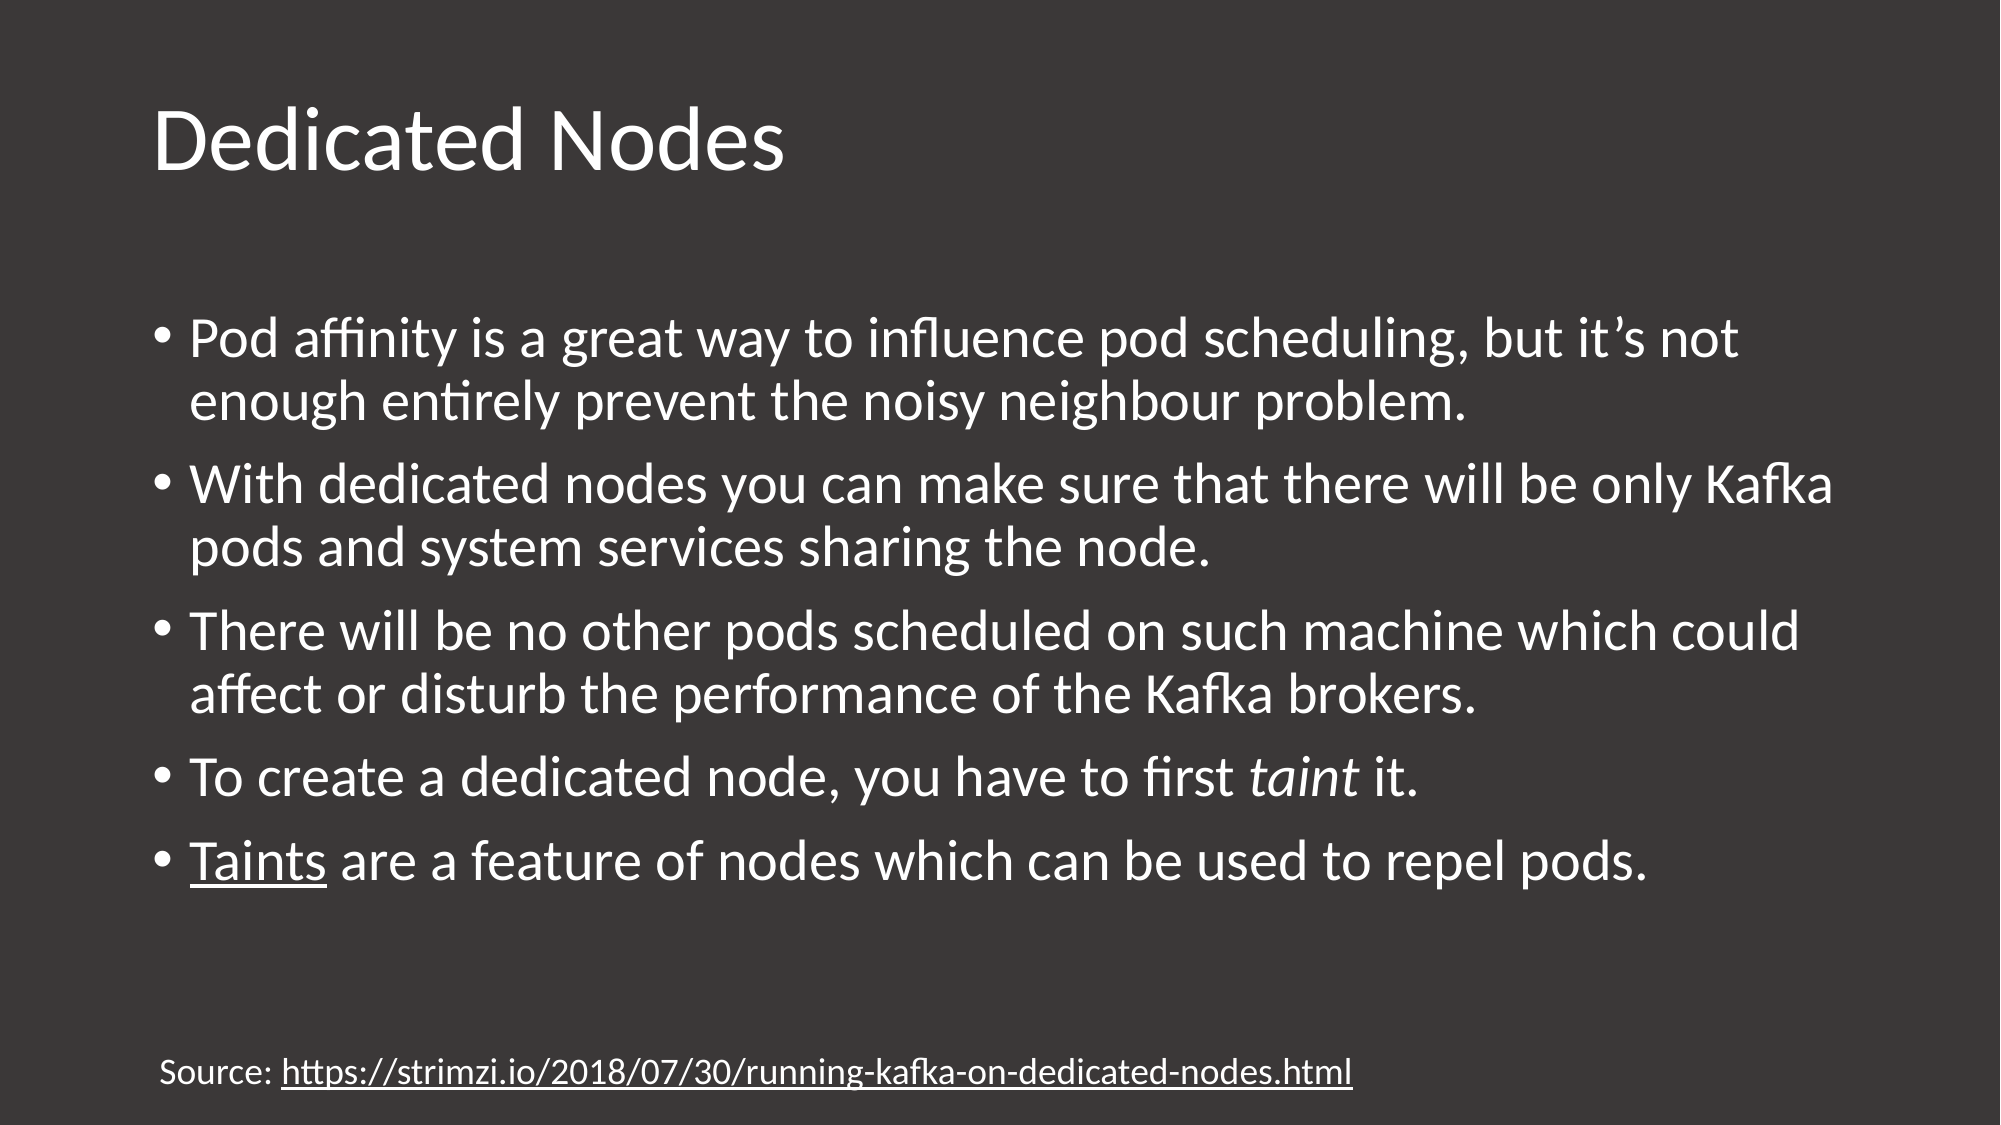

# Dedicated Nodes
Pod affinity is a great way to influence pod scheduling, but it’s not enough entirely prevent the noisy neighbour problem.
With dedicated nodes you can make sure that there will be only Kafka pods and system services sharing the node.
There will be no other pods scheduled on such machine which could affect or disturb the performance of the Kafka brokers.
To create a dedicated node, you have to first taint it.
Taints are a feature of nodes which can be used to repel pods.
Source: https://strimzi.io/2018/07/30/running-kafka-on-dedicated-nodes.html